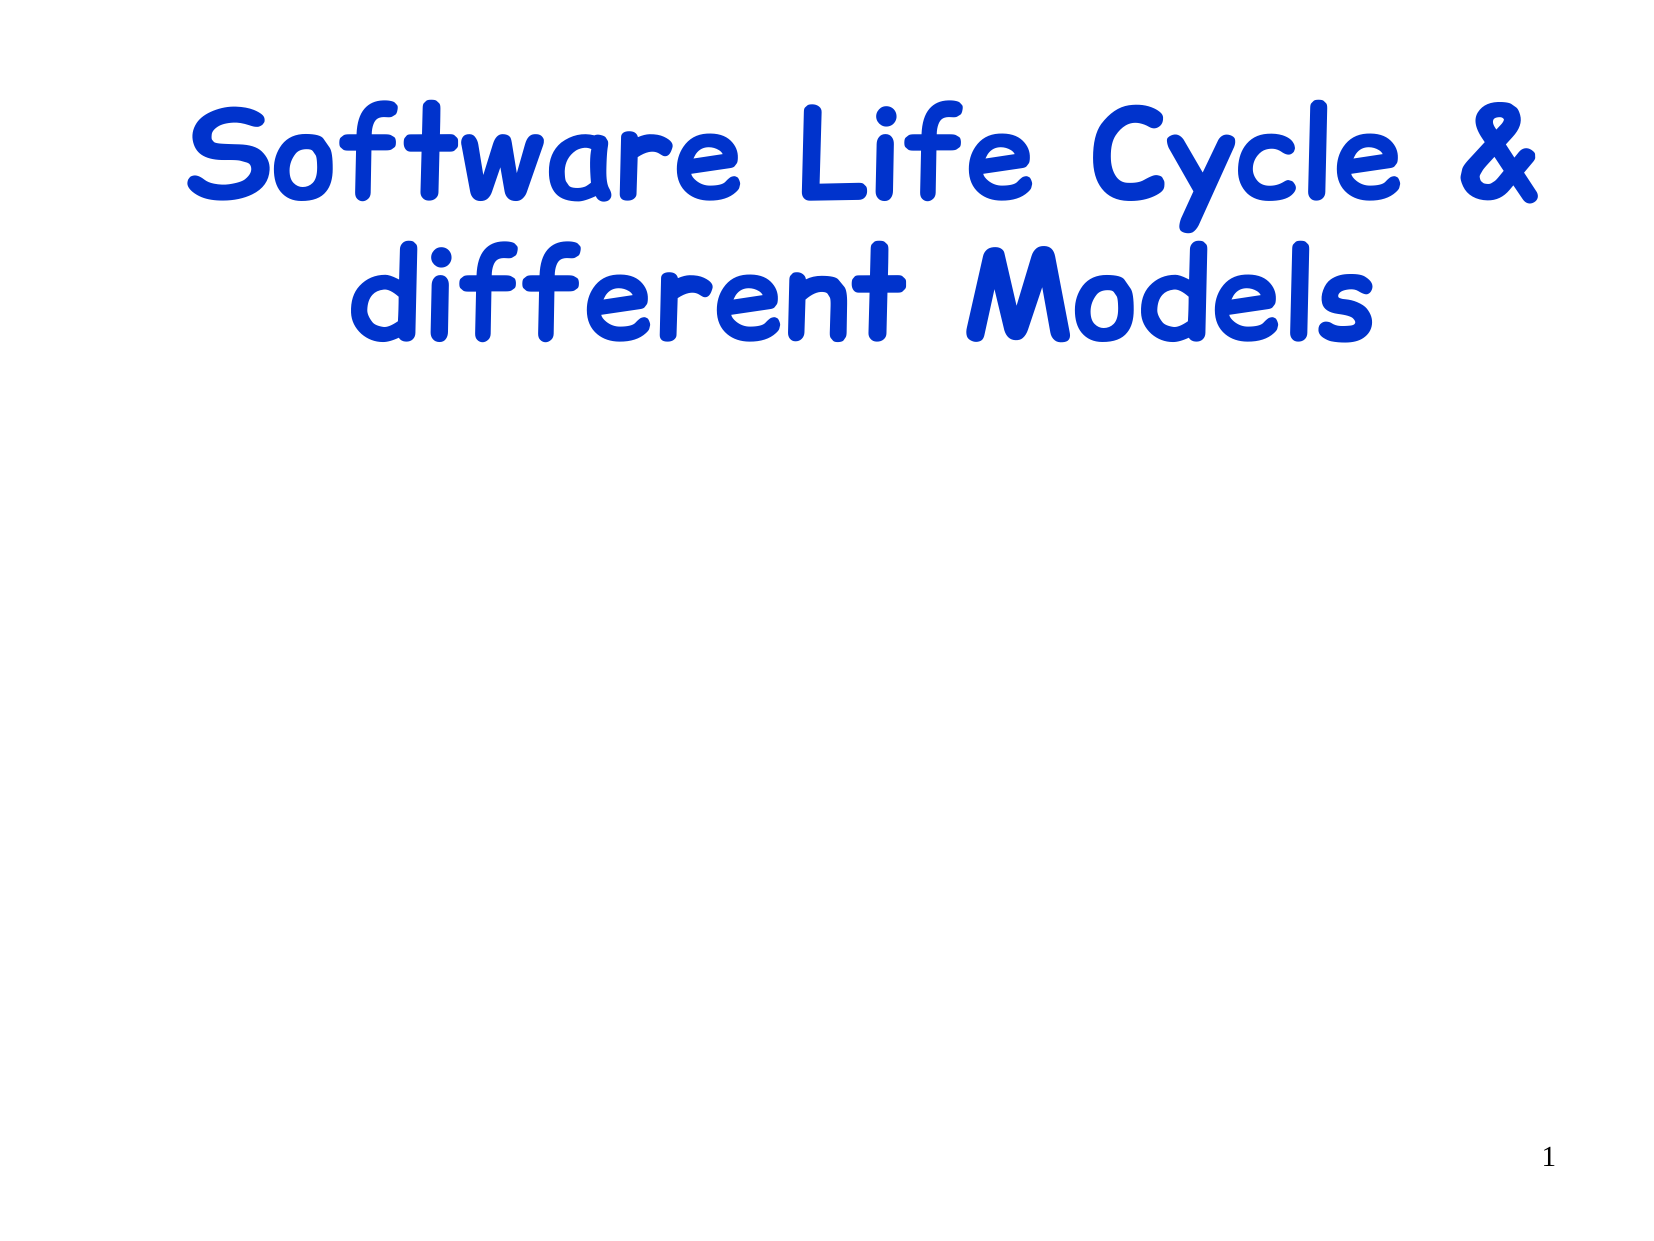

# Software Life Cycle & different Models